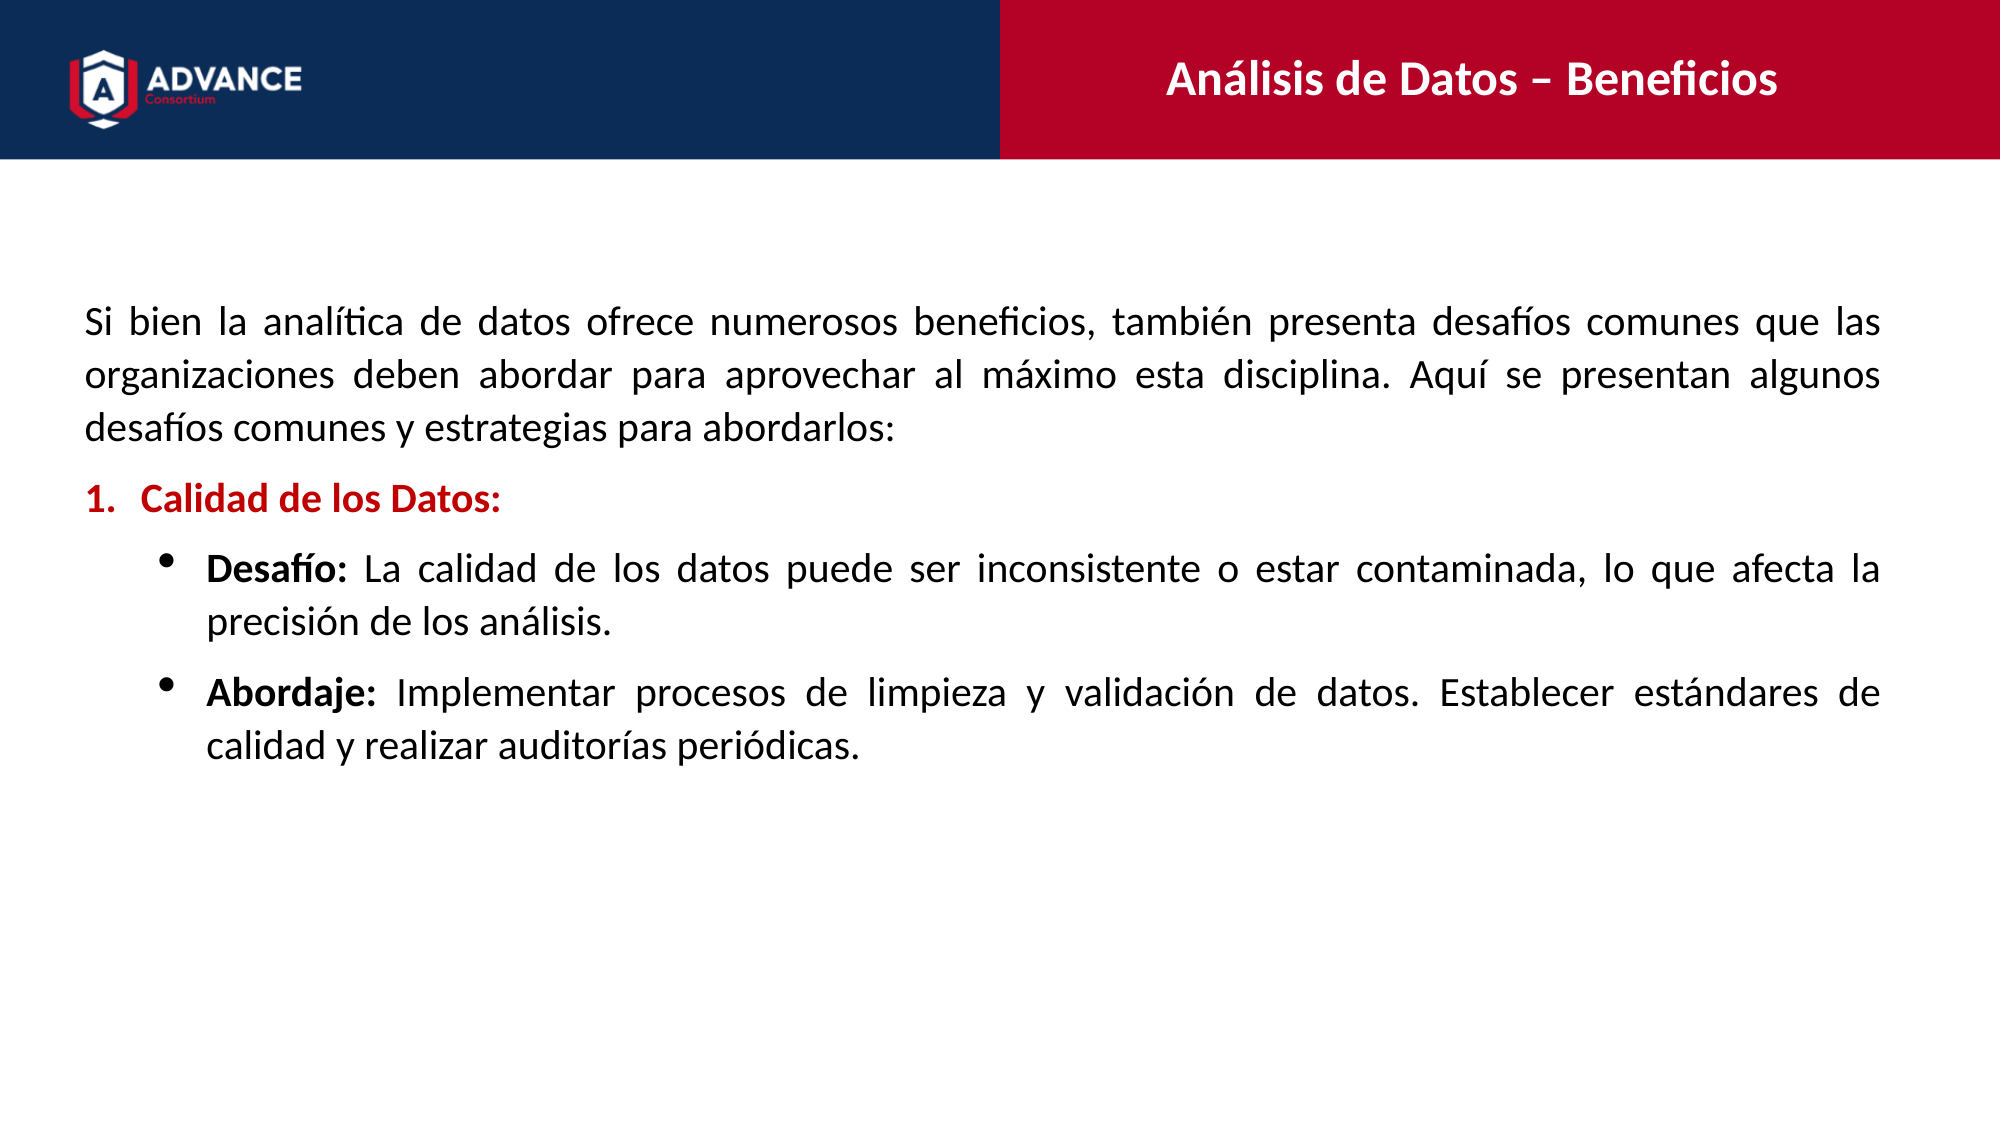

Análisis de Datos – Beneficios
Si bien la analítica de datos ofrece numerosos beneficios, también presenta desafíos comunes que las organizaciones deben abordar para aprovechar al máximo esta disciplina. Aquí se presentan algunos desafíos comunes y estrategias para abordarlos:
Calidad de los Datos:
Desafío: La calidad de los datos puede ser inconsistente o estar contaminada, lo que afecta la precisión de los análisis.
Abordaje: Implementar procesos de limpieza y validación de datos. Establecer estándares de calidad y realizar auditorías periódicas.